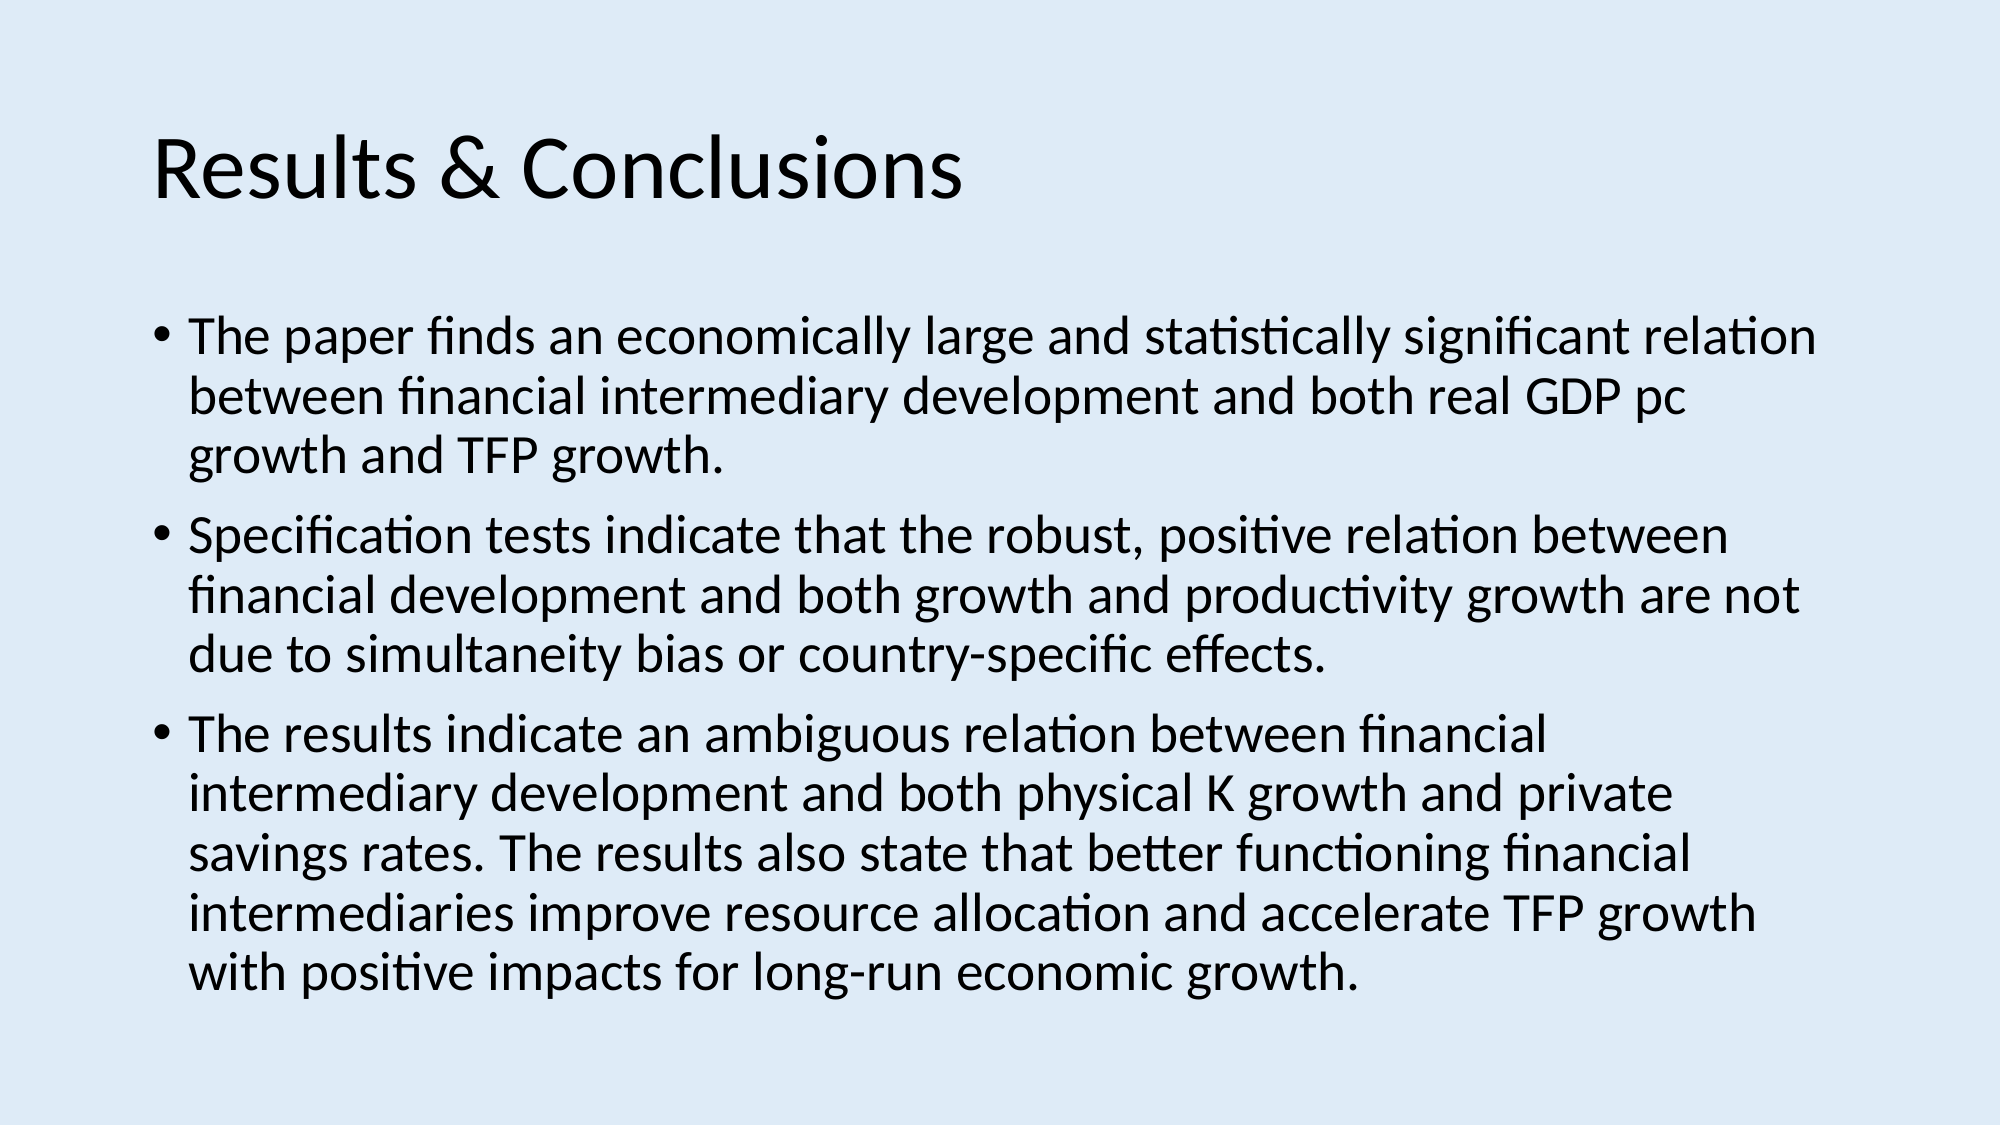

# Results & Conclusions
The paper finds an economically large and statistically significant relation between financial intermediary development and both real GDP pc growth and TFP growth.
Specification tests indicate that the robust, positive relation between financial development and both growth and productivity growth are not due to simultaneity bias or country-specific effects.
The results indicate an ambiguous relation between financial intermediary development and both physical K growth and private savings rates. The results also state that better functioning financial intermediaries improve resource allocation and accelerate TFP growth with positive impacts for long-run economic growth.